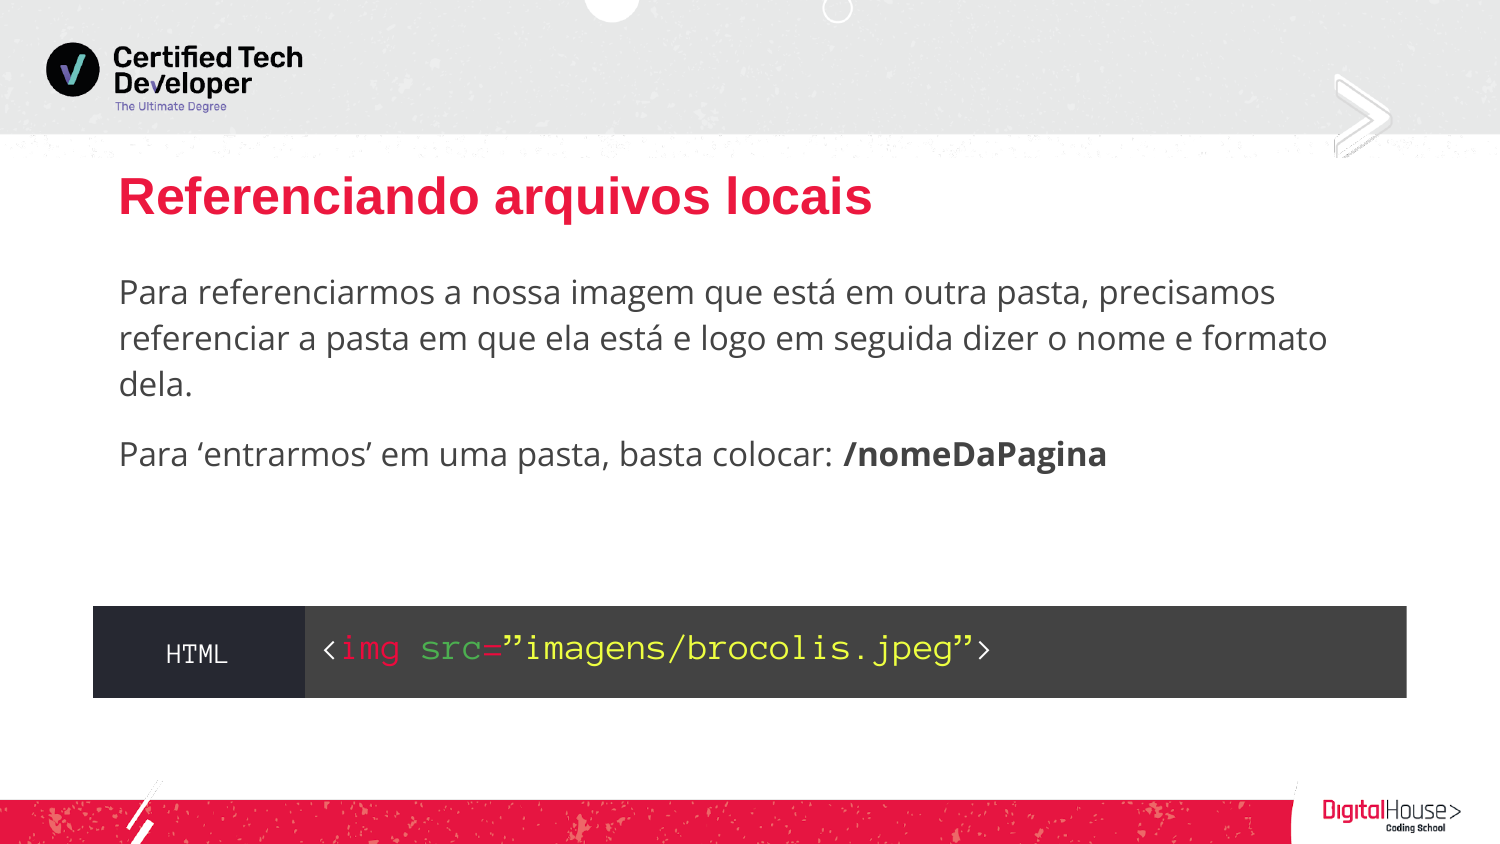

Referenciando arquivos locais
Para referenciarmos a nossa imagem que está em outra pasta, precisamos referenciar a pasta em que ela está e logo em seguida dizer o nome e formato dela.
Para ‘entrarmos’ em uma pasta, basta colocar: /nomeDaPagina
HTML
<img src=”imagens/brocolis.jpeg”>